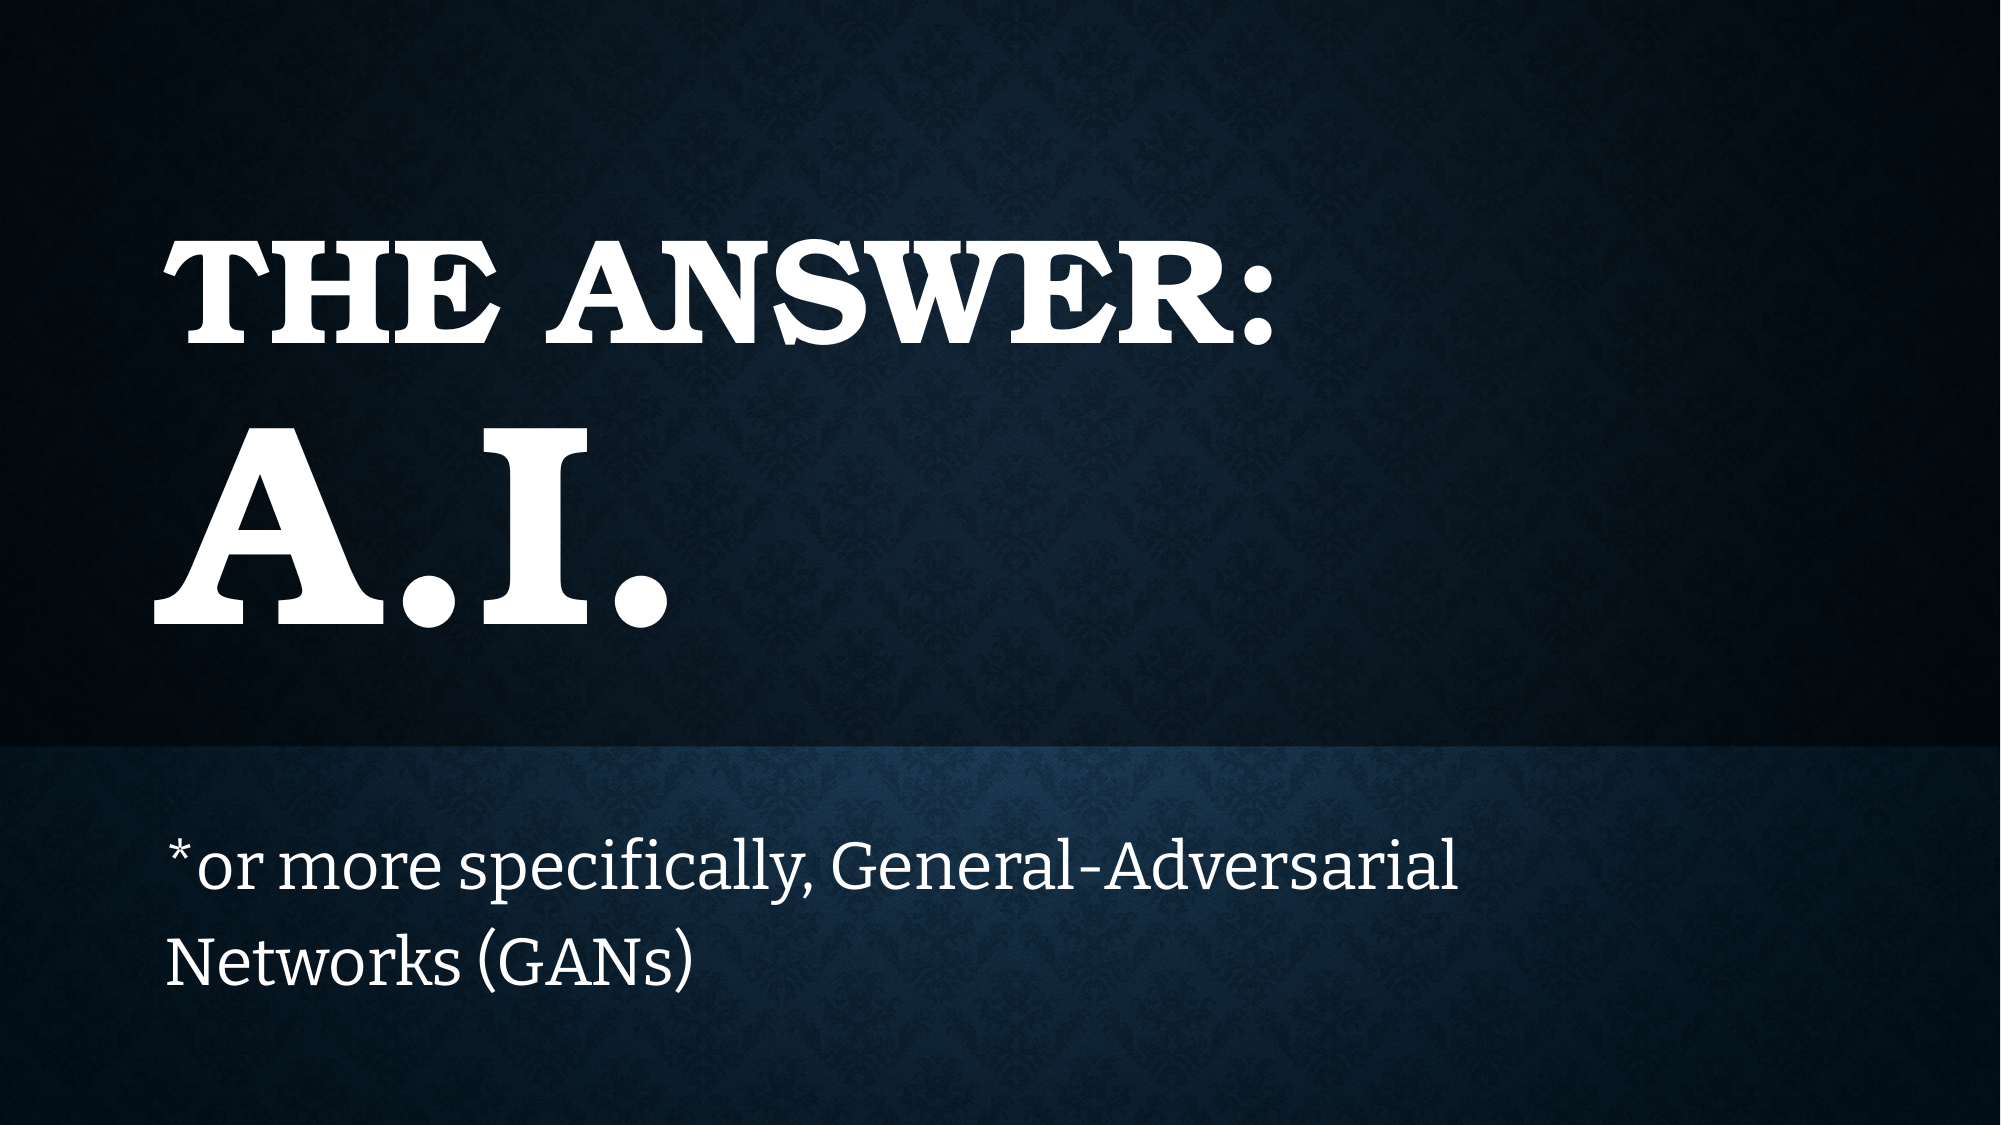

# THE ANSWER: A.I.
*or more specifically, General-Adversarial Networks (GANs)